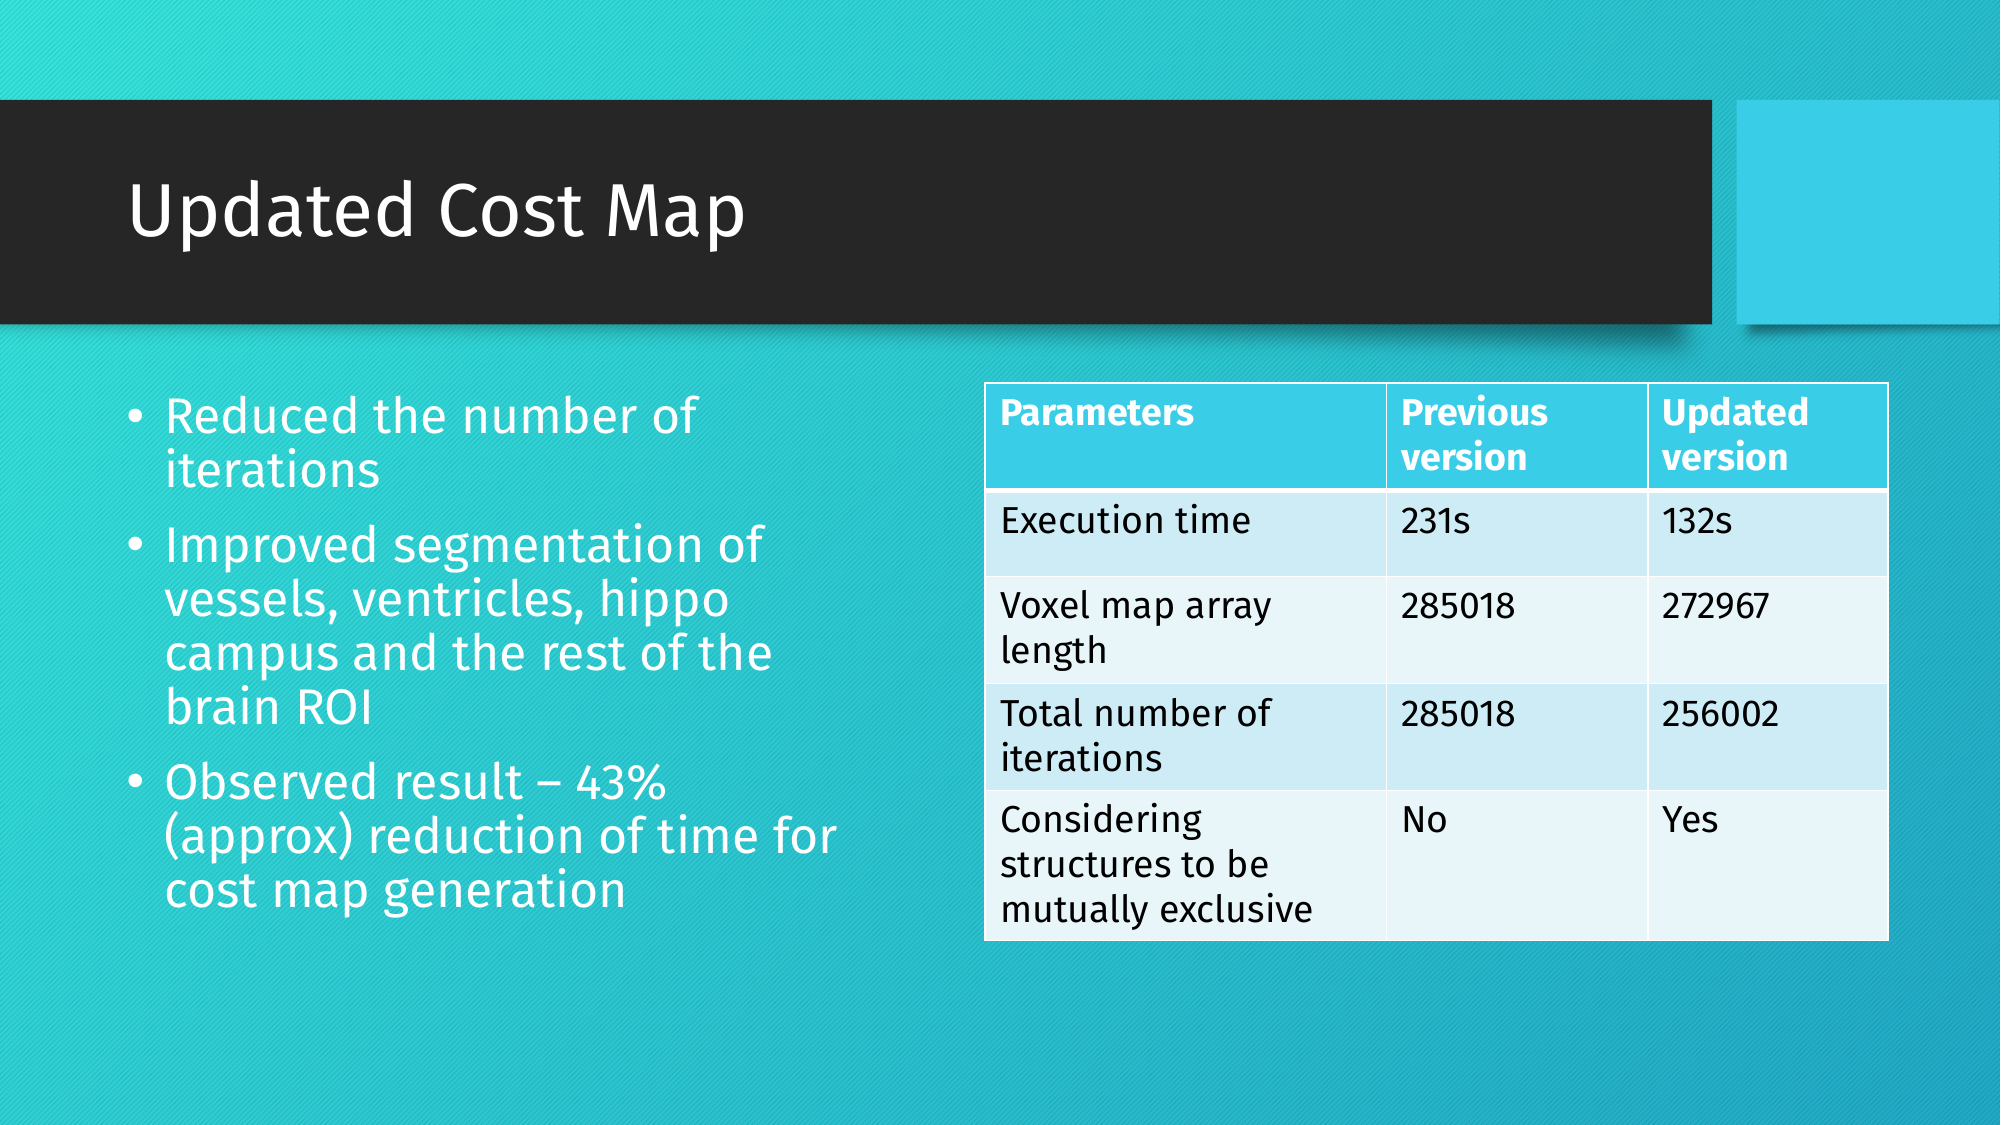

# Updated Cost Map
Reduced the number of iterations
Improved segmentation of vessels, ventricles, hippo campus and the rest of the brain ROI
Observed result – 43% (approx) reduction of time for cost map generation
| Parameters | Previous version | Updated version |
| --- | --- | --- |
| Execution time | 231s | 132s |
| Voxel map array length | 285018 | 272967 |
| Total number of iterations | 285018 | 256002 |
| Considering structures to be mutually exclusive | No | Yes |